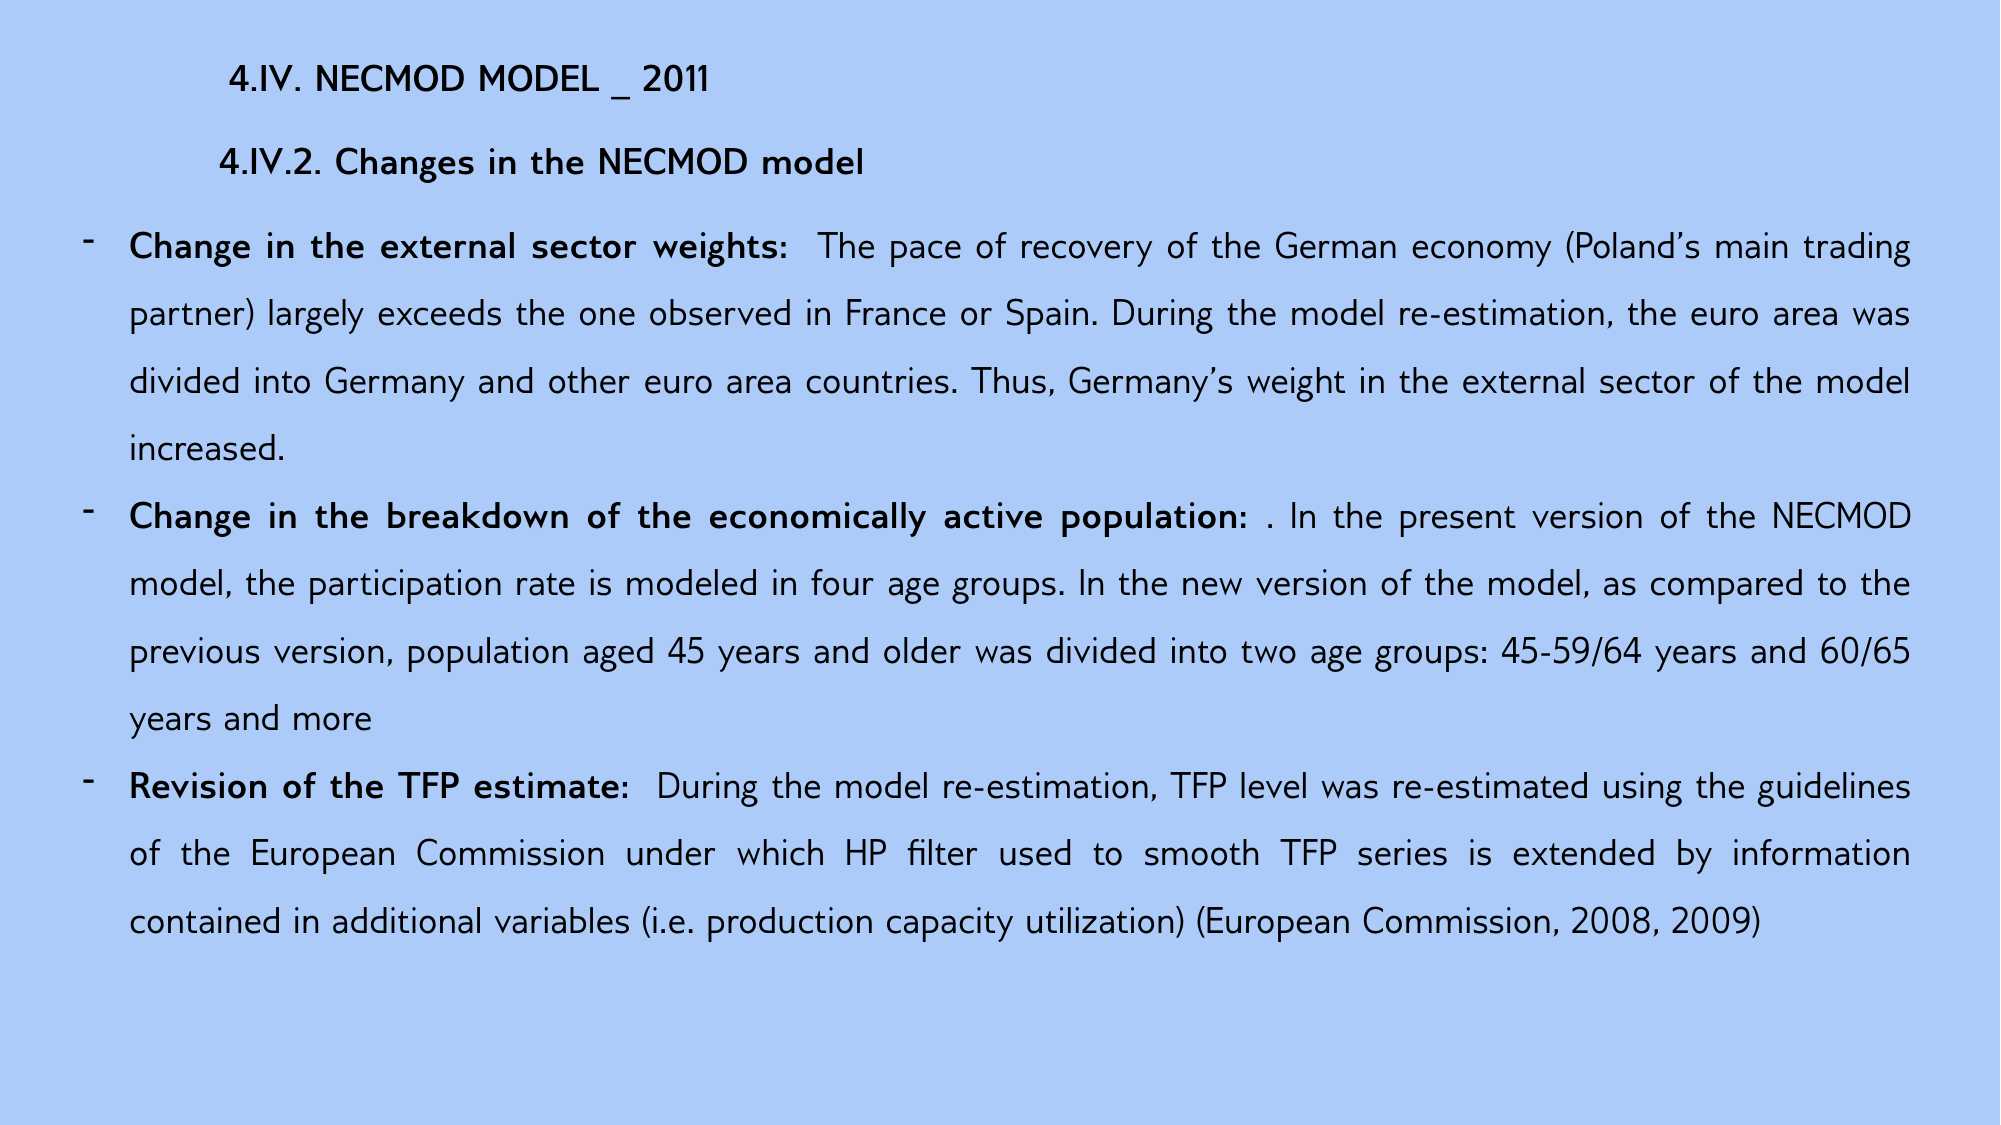

4.IV. NECMOD MODEL _ 2011
4.IV.2. Changes in the NECMOD model
Change in the external sector weights:  The pace of recovery of the German economy (Poland’s main trading partner) largely exceeds the one observed in France or Spain. During the model re-estimation, the euro area was divided into Germany and other euro area countries. Thus, Germany’s weight in the external sector of the model increased.
Change in the breakdown of the economically active population: . In the present version of the NECMOD model, the participation rate is modeled in four age groups. In the new version of the model, as compared to the previous version, population aged 45 years and older was divided into two age groups: 45-59/64 years and 60/65 years and more
Revision of the TFP estimate:  During the model re-estimation, TFP level was re-estimated using the guidelines of the European Commission under which HP filter used to smooth TFP series is extended by information contained in additional variables (i.e. production capacity utilization) (European Commission, 2008, 2009)